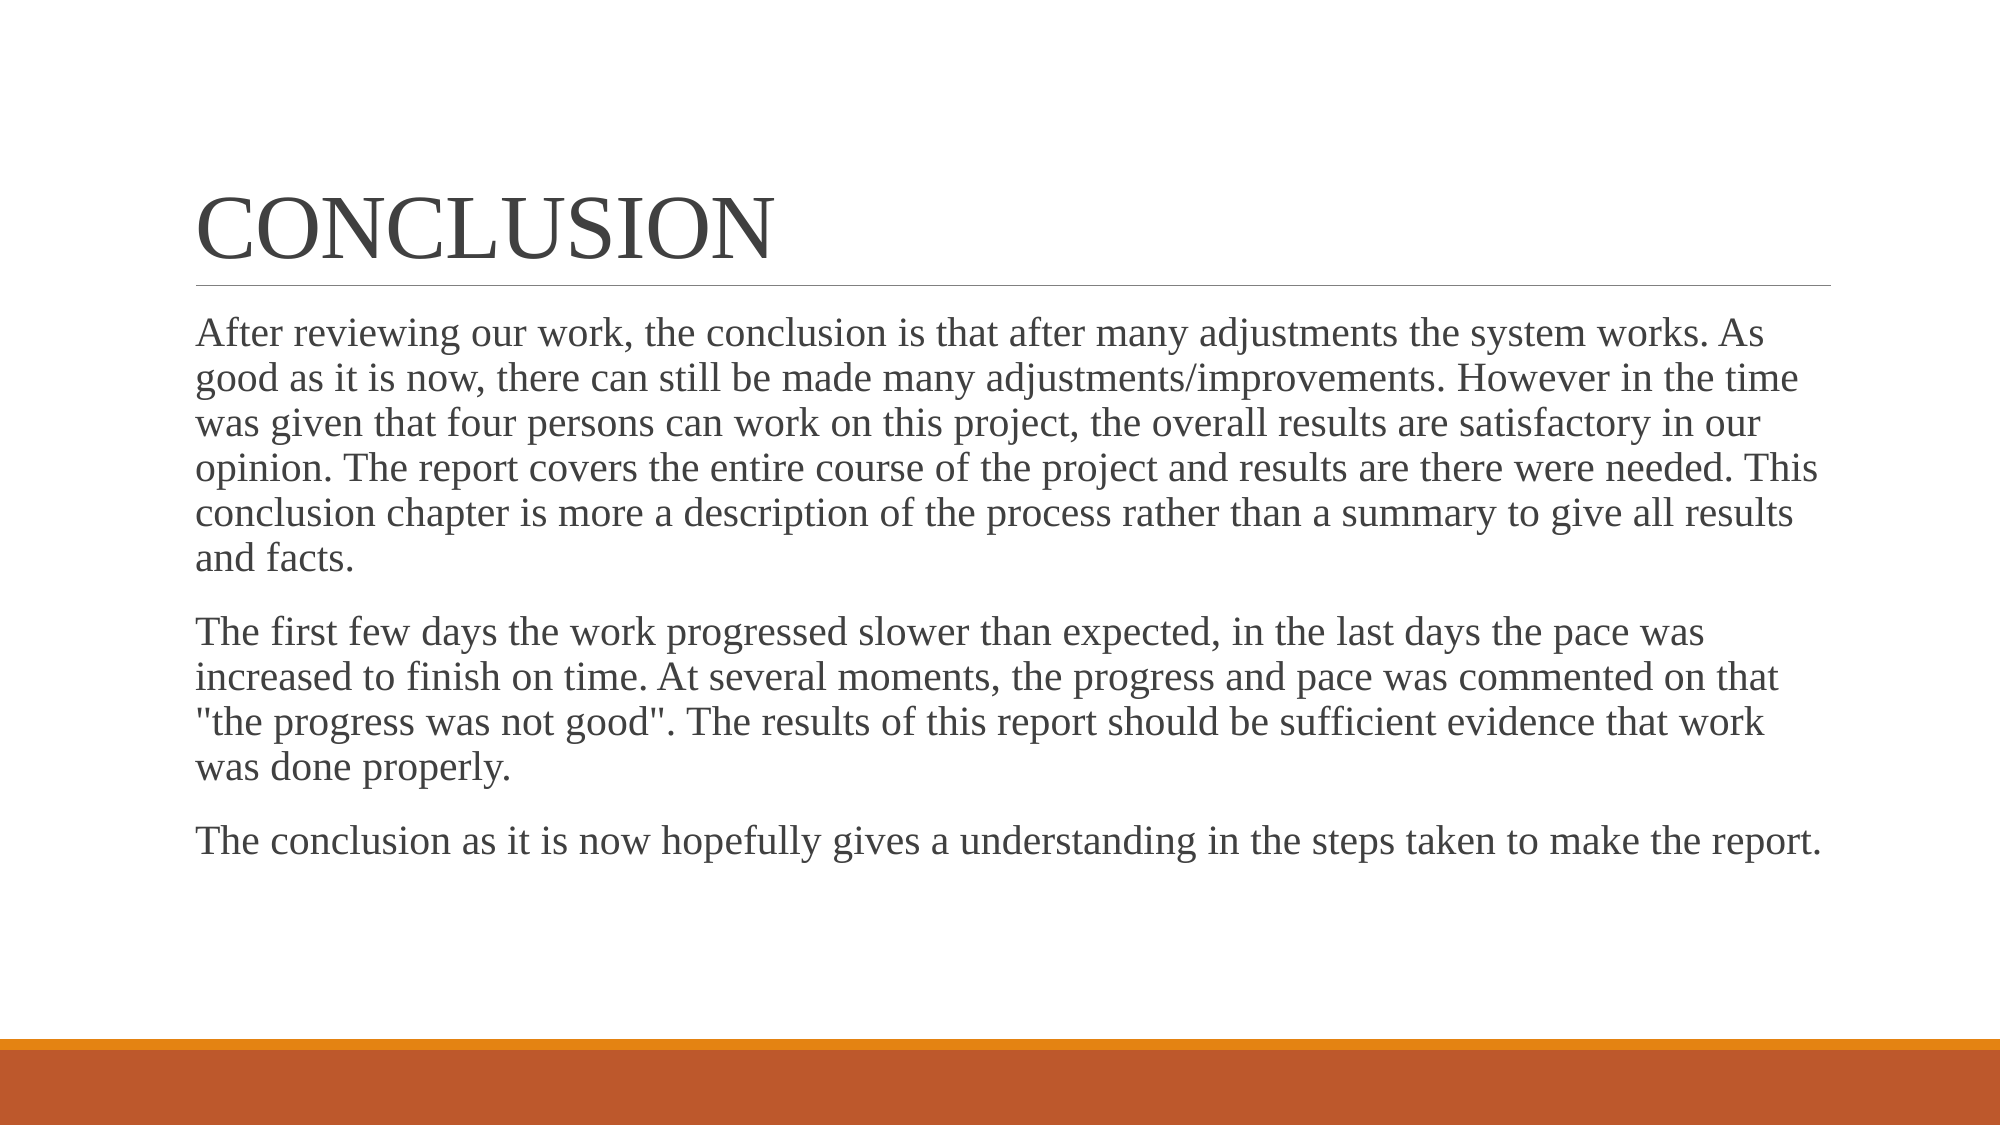

# CONCLUSION
After reviewing our work, the conclusion is that after many adjustments the system works. As good as it is now, there can still be made many adjustments/improvements. However in the time was given that four persons can work on this project, the overall results are satisfactory in our opinion. The report covers the entire course of the project and results are there were needed. This conclusion chapter is more a description of the process rather than a summary to give all results and facts.
The first few days the work progressed slower than expected, in the last days the pace was increased to finish on time. At several moments, the progress and pace was commented on that "the progress was not good". The results of this report should be sufficient evidence that work was done properly.
The conclusion as it is now hopefully gives a understanding in the steps taken to make the report.